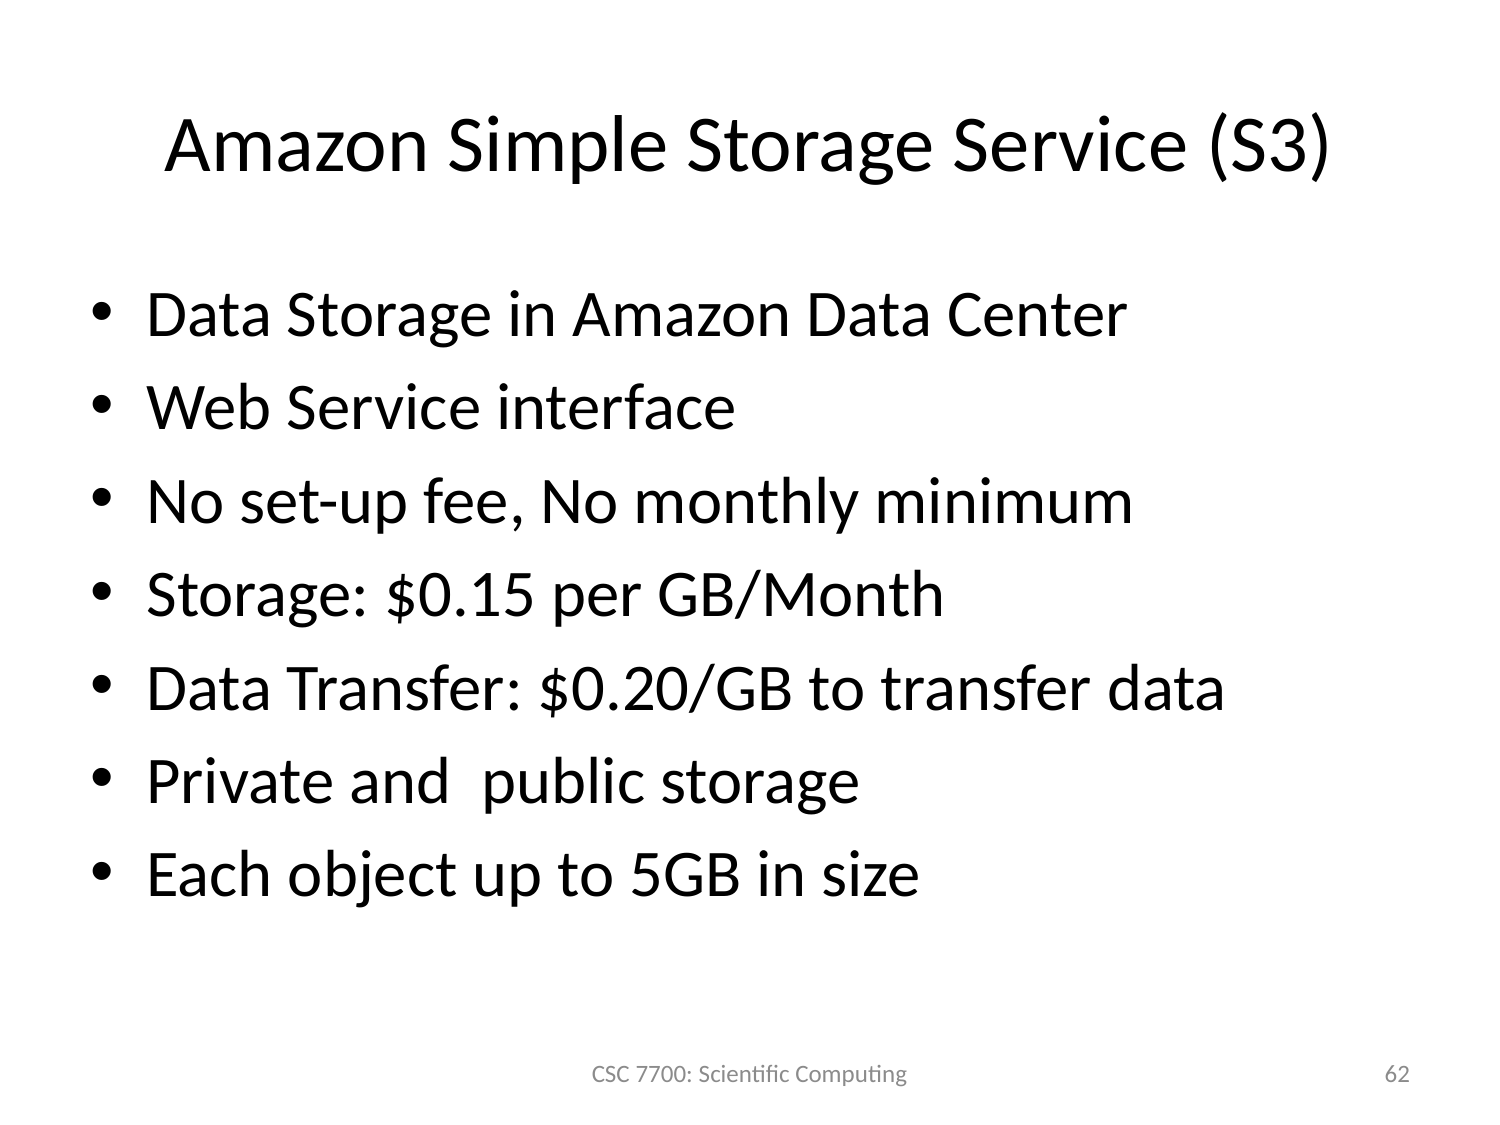

# Amazon Simple Storage Service (S3)
Data Storage in Amazon Data Center
Web Service interface
No set-up fee, No monthly minimum
Storage: $0.15 per GB/Month
Data Transfer: $0.20/GB to transfer data
Private and  public storage
Each object up to 5GB in size

CSC 7700: Scientific Computing
62